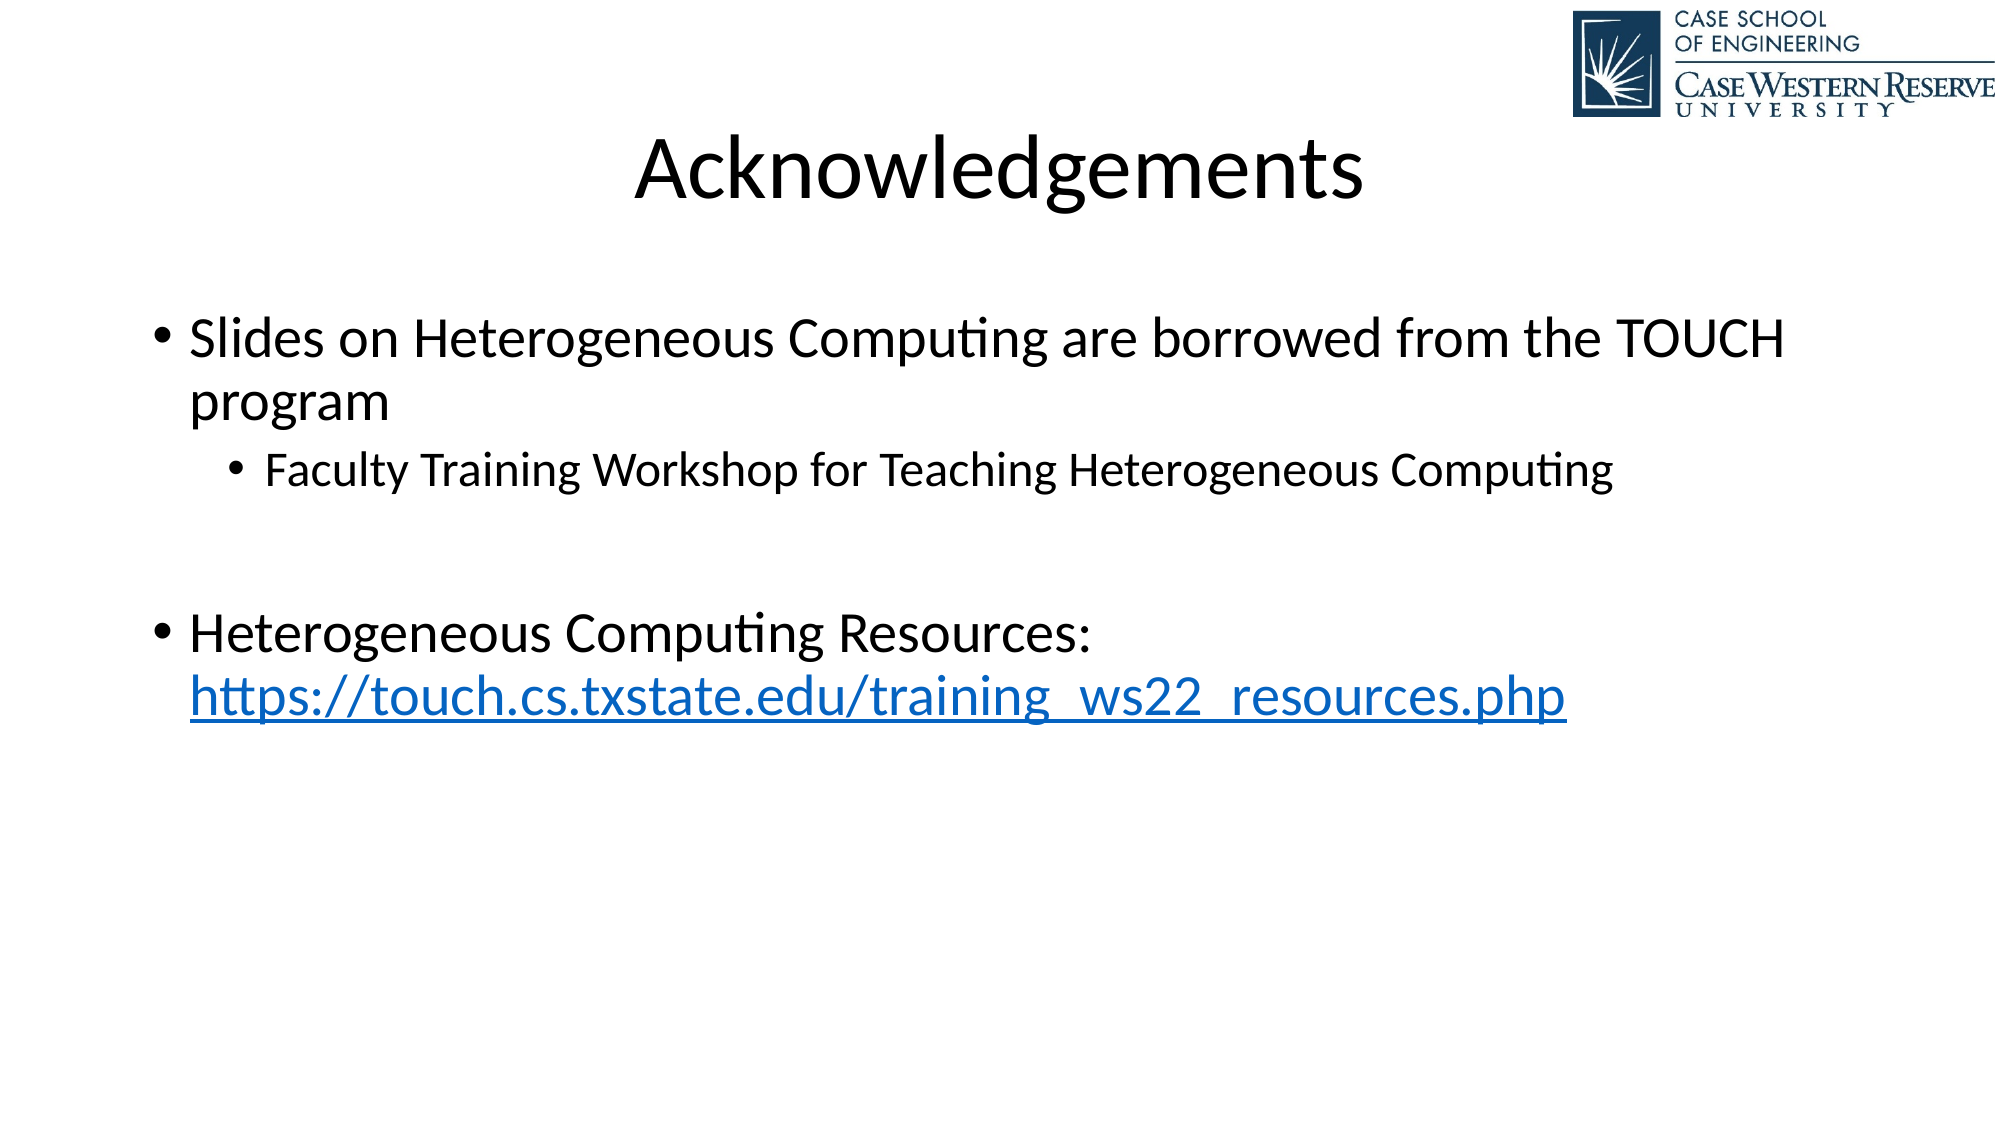

# Acknowledgements
Slides on Heterogeneous Computing are borrowed from the TOUCH program
Faculty Training Workshop for Teaching Heterogeneous Computing

Heterogeneous Computing Resources: https://touch.cs.txstate.edu/training_ws22_resources.php